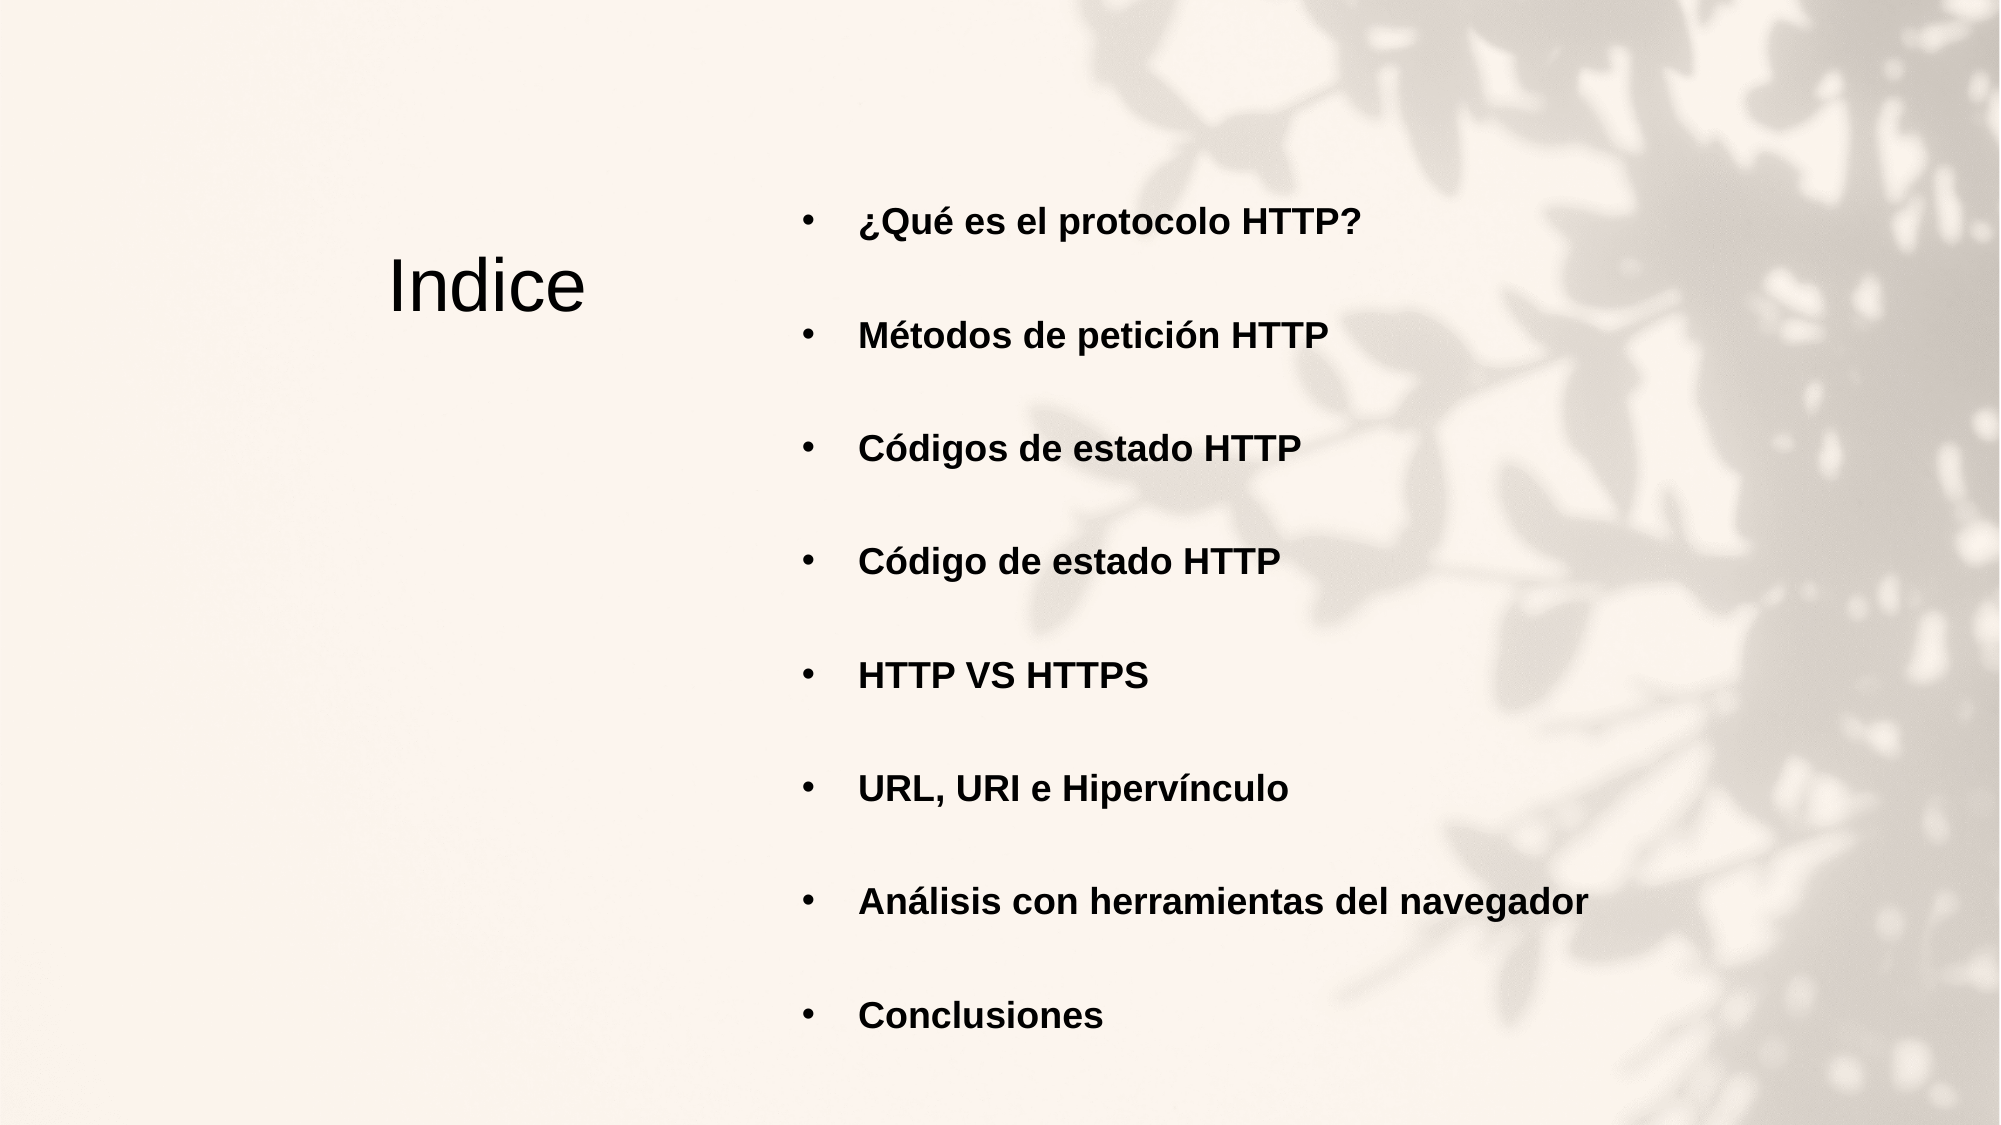

¿Qué es el protocolo HTTP?
Métodos de petición HTTP
Códigos de estado HTTP
Código de estado HTTP
HTTP VS HTTPS
URL, URI e Hipervínculo
Análisis con herramientas del navegador
Conclusiones
# Indice